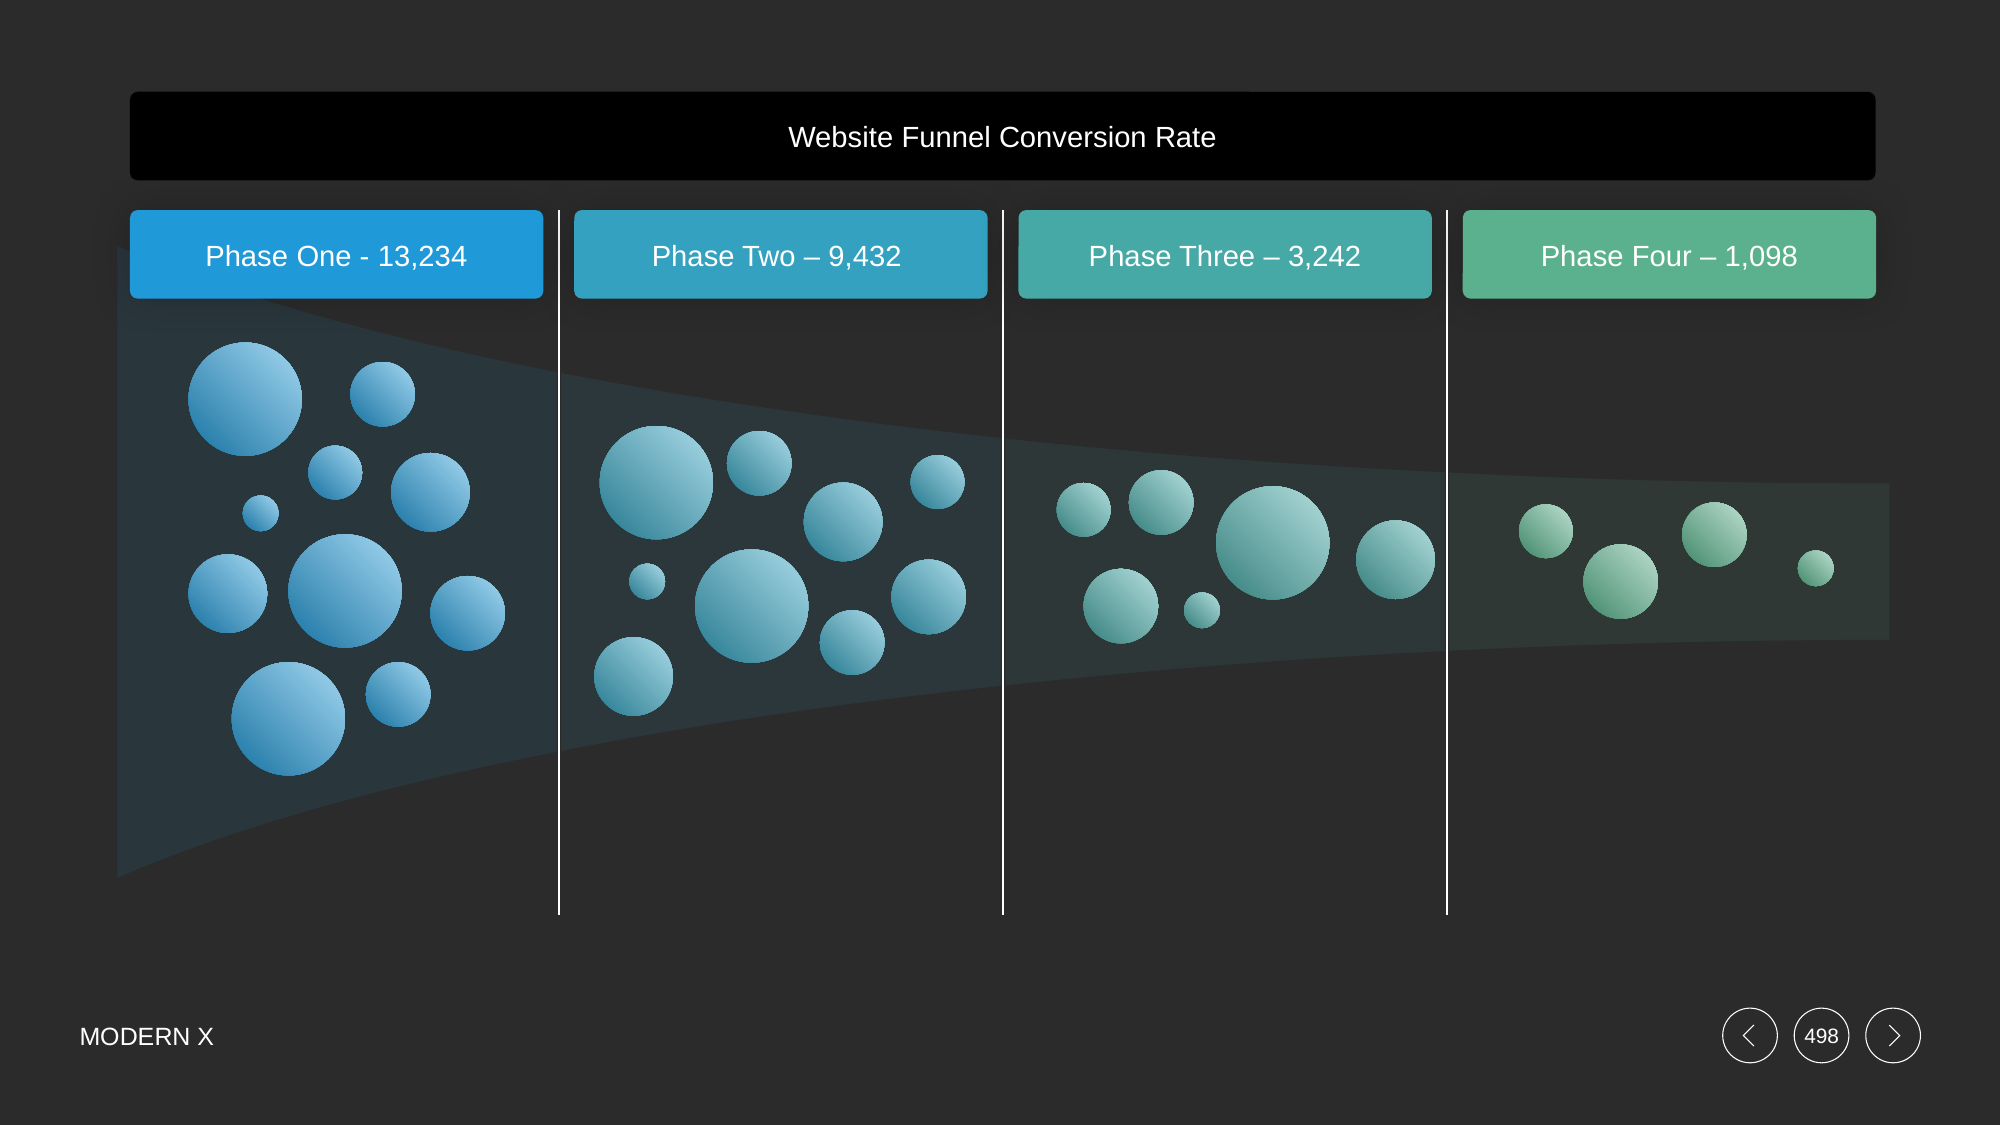

Website Funnel Conversion Rate
Phase One - 13,234
Phase Two – 9,432
Phase Three – 3,242
Phase Four – 1,098